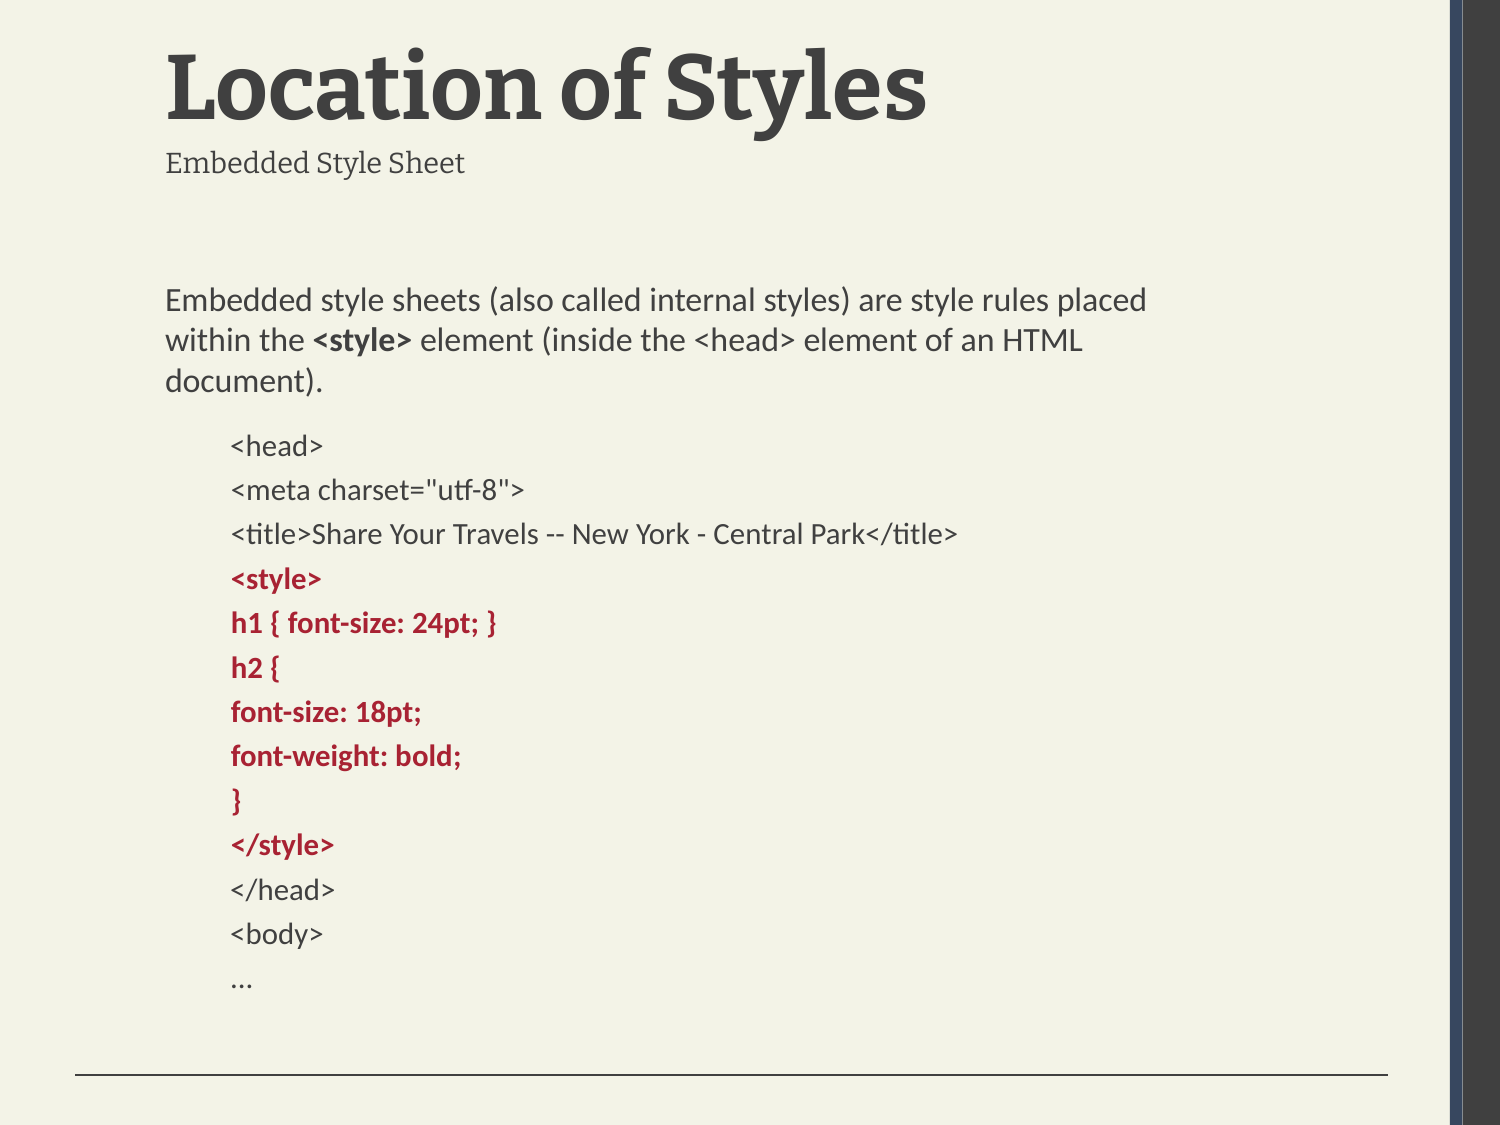

# Location of Styles
Embedded Style Sheet
Embedded style sheets (also called internal styles) are style rules placed within the <style> element (inside the <head> element of an HTML document).
<head>
		<meta charset="utf-8">
		<title>Share Your Travels -- New York - Central Park</title>
		<style>
			h1 { font-size: 24pt; }
			h2 {
				font-size: 18pt;
				font-weight: bold;
			}
		</style>
</head>
<body>
...